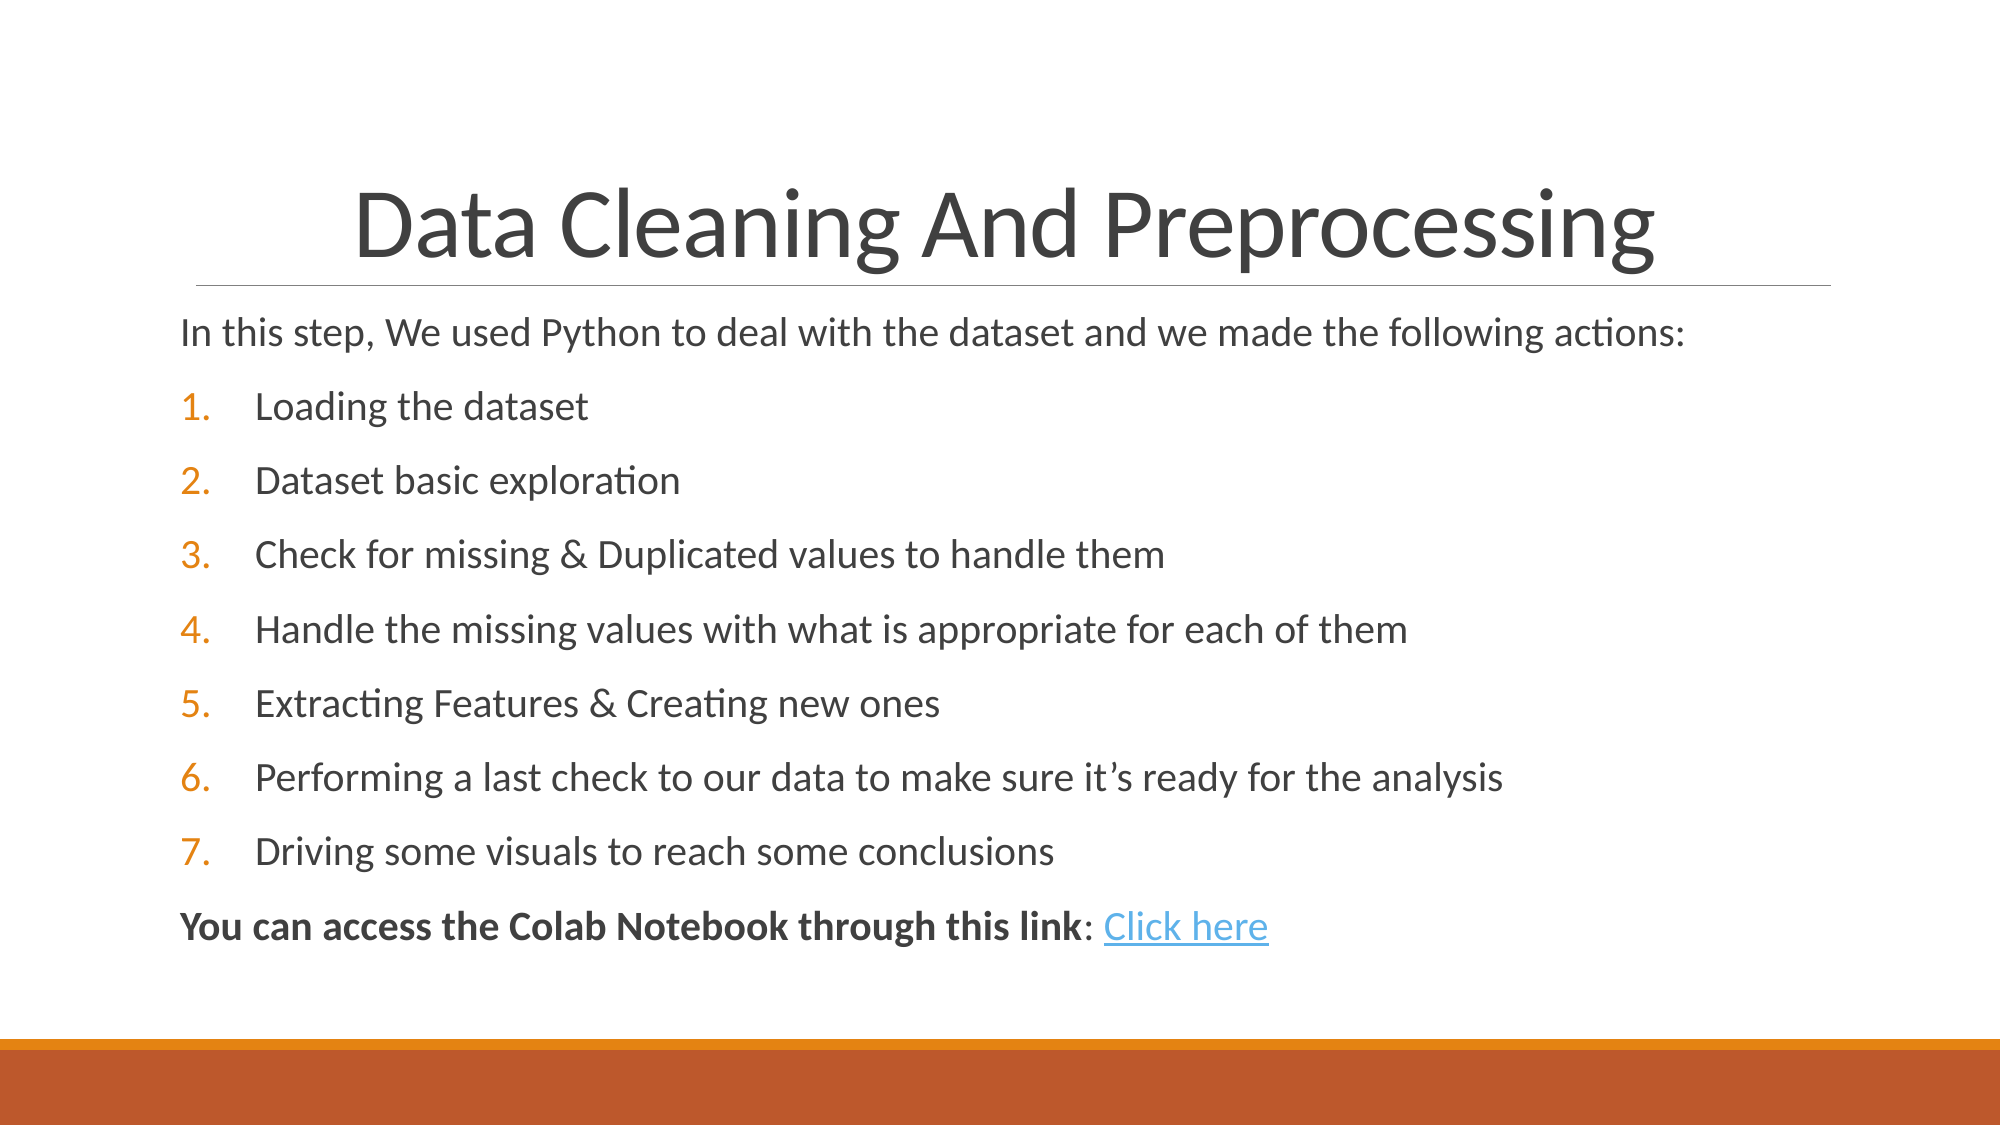

# Data Cleaning And Preprocessing
In this step, We used Python to deal with the dataset and we made the following actions:
Loading the dataset
Dataset basic exploration
Check for missing & Duplicated values to handle them
Handle the missing values with what is appropriate for each of them
Extracting Features & Creating new ones
Performing a last check to our data to make sure it’s ready for the analysis
Driving some visuals to reach some conclusions
You can access the Colab Notebook through this link: Click here